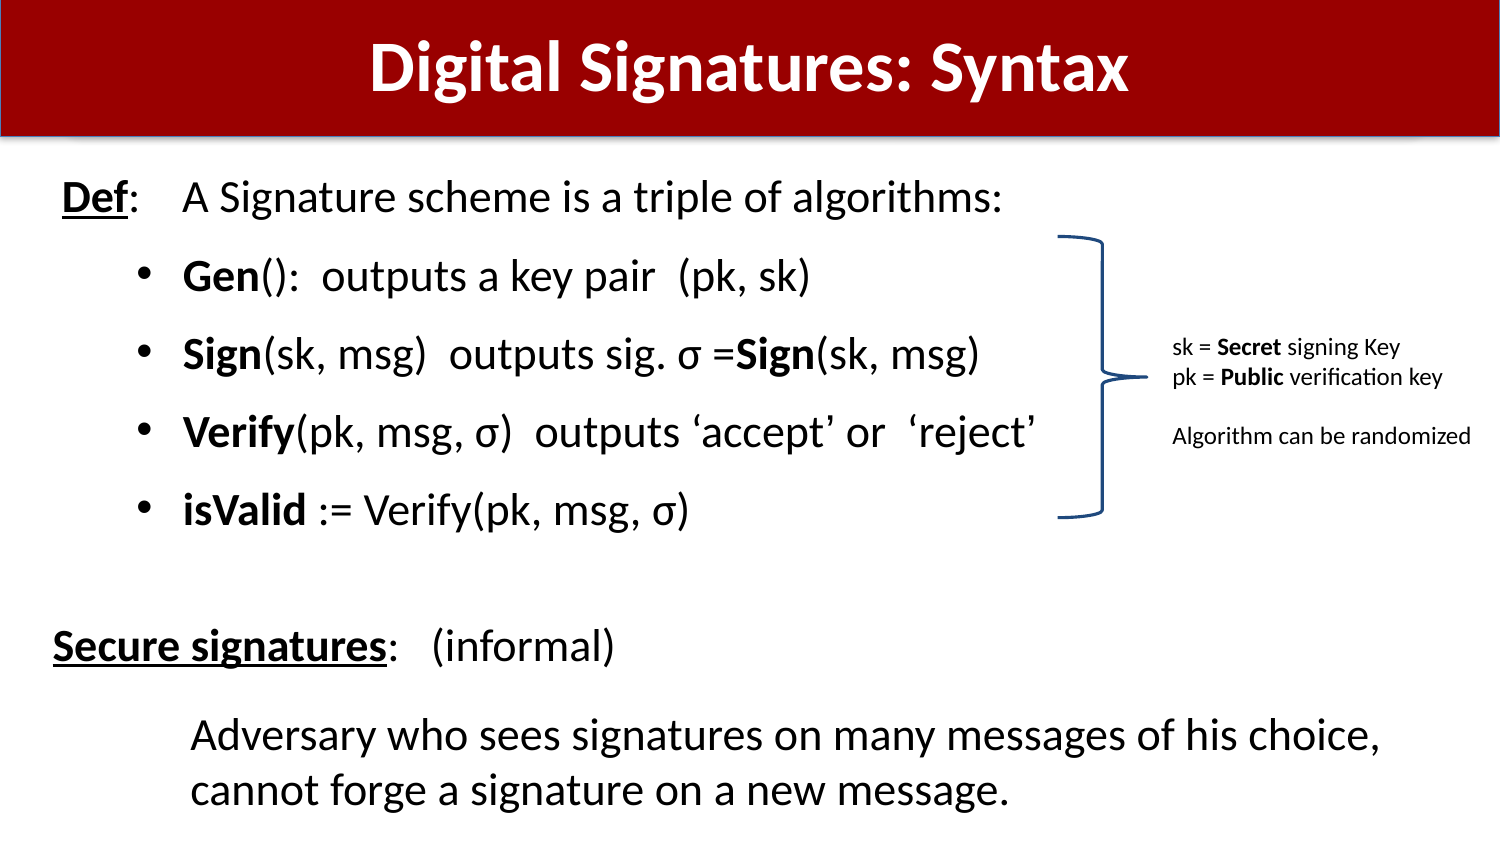

# Digital Signatures: Syntax
Def:    A Signature scheme is a triple of algorithms:
Gen():  outputs a key pair  (pk, sk)
Sign(sk, msg)  outputs sig. σ =Sign(sk, msg)
Verify(pk, msg, σ)  outputs ‘accept’ or  ‘reject’
isValid := Verify(pk, msg, σ)
Secure signatures:   (informal)
	Adversary who sees signatures on many messages of his choice,
	cannot forge a signature on a new message.

sk = Secret signing Key
pk = Public verification key

Algorithm can be randomized